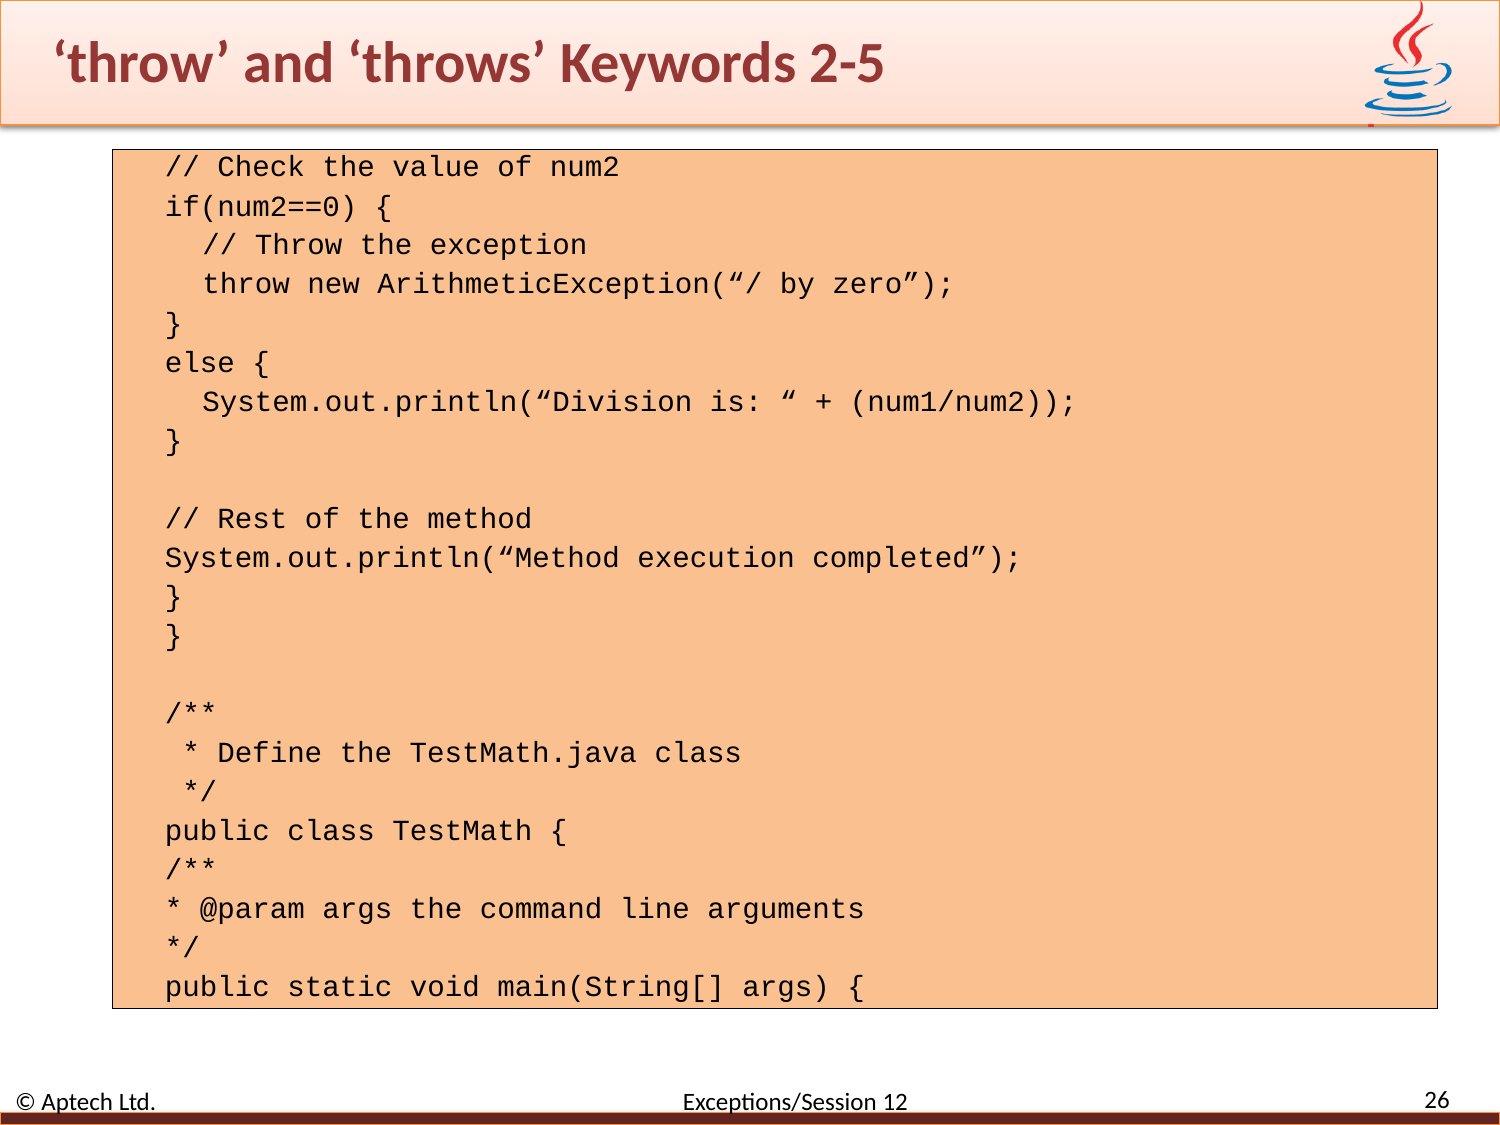

# ‘throw’ and ‘throws’ Keywords 2-5
// Check the value of num2
if(num2==0) {
// Throw the exception
throw new ArithmeticException(“/ by zero”);
}
else {
System.out.println(“Division is: “ + (num1/num2));
}

// Rest of the method
System.out.println(“Method execution completed”);
}
}

/**
 * Define the TestMath.java class
 */
public class TestMath {
/**
* @param args the command line arguments
*/
public static void main(String[] args) {
26
© Aptech Ltd.                                                                                            Exceptions/Session 12